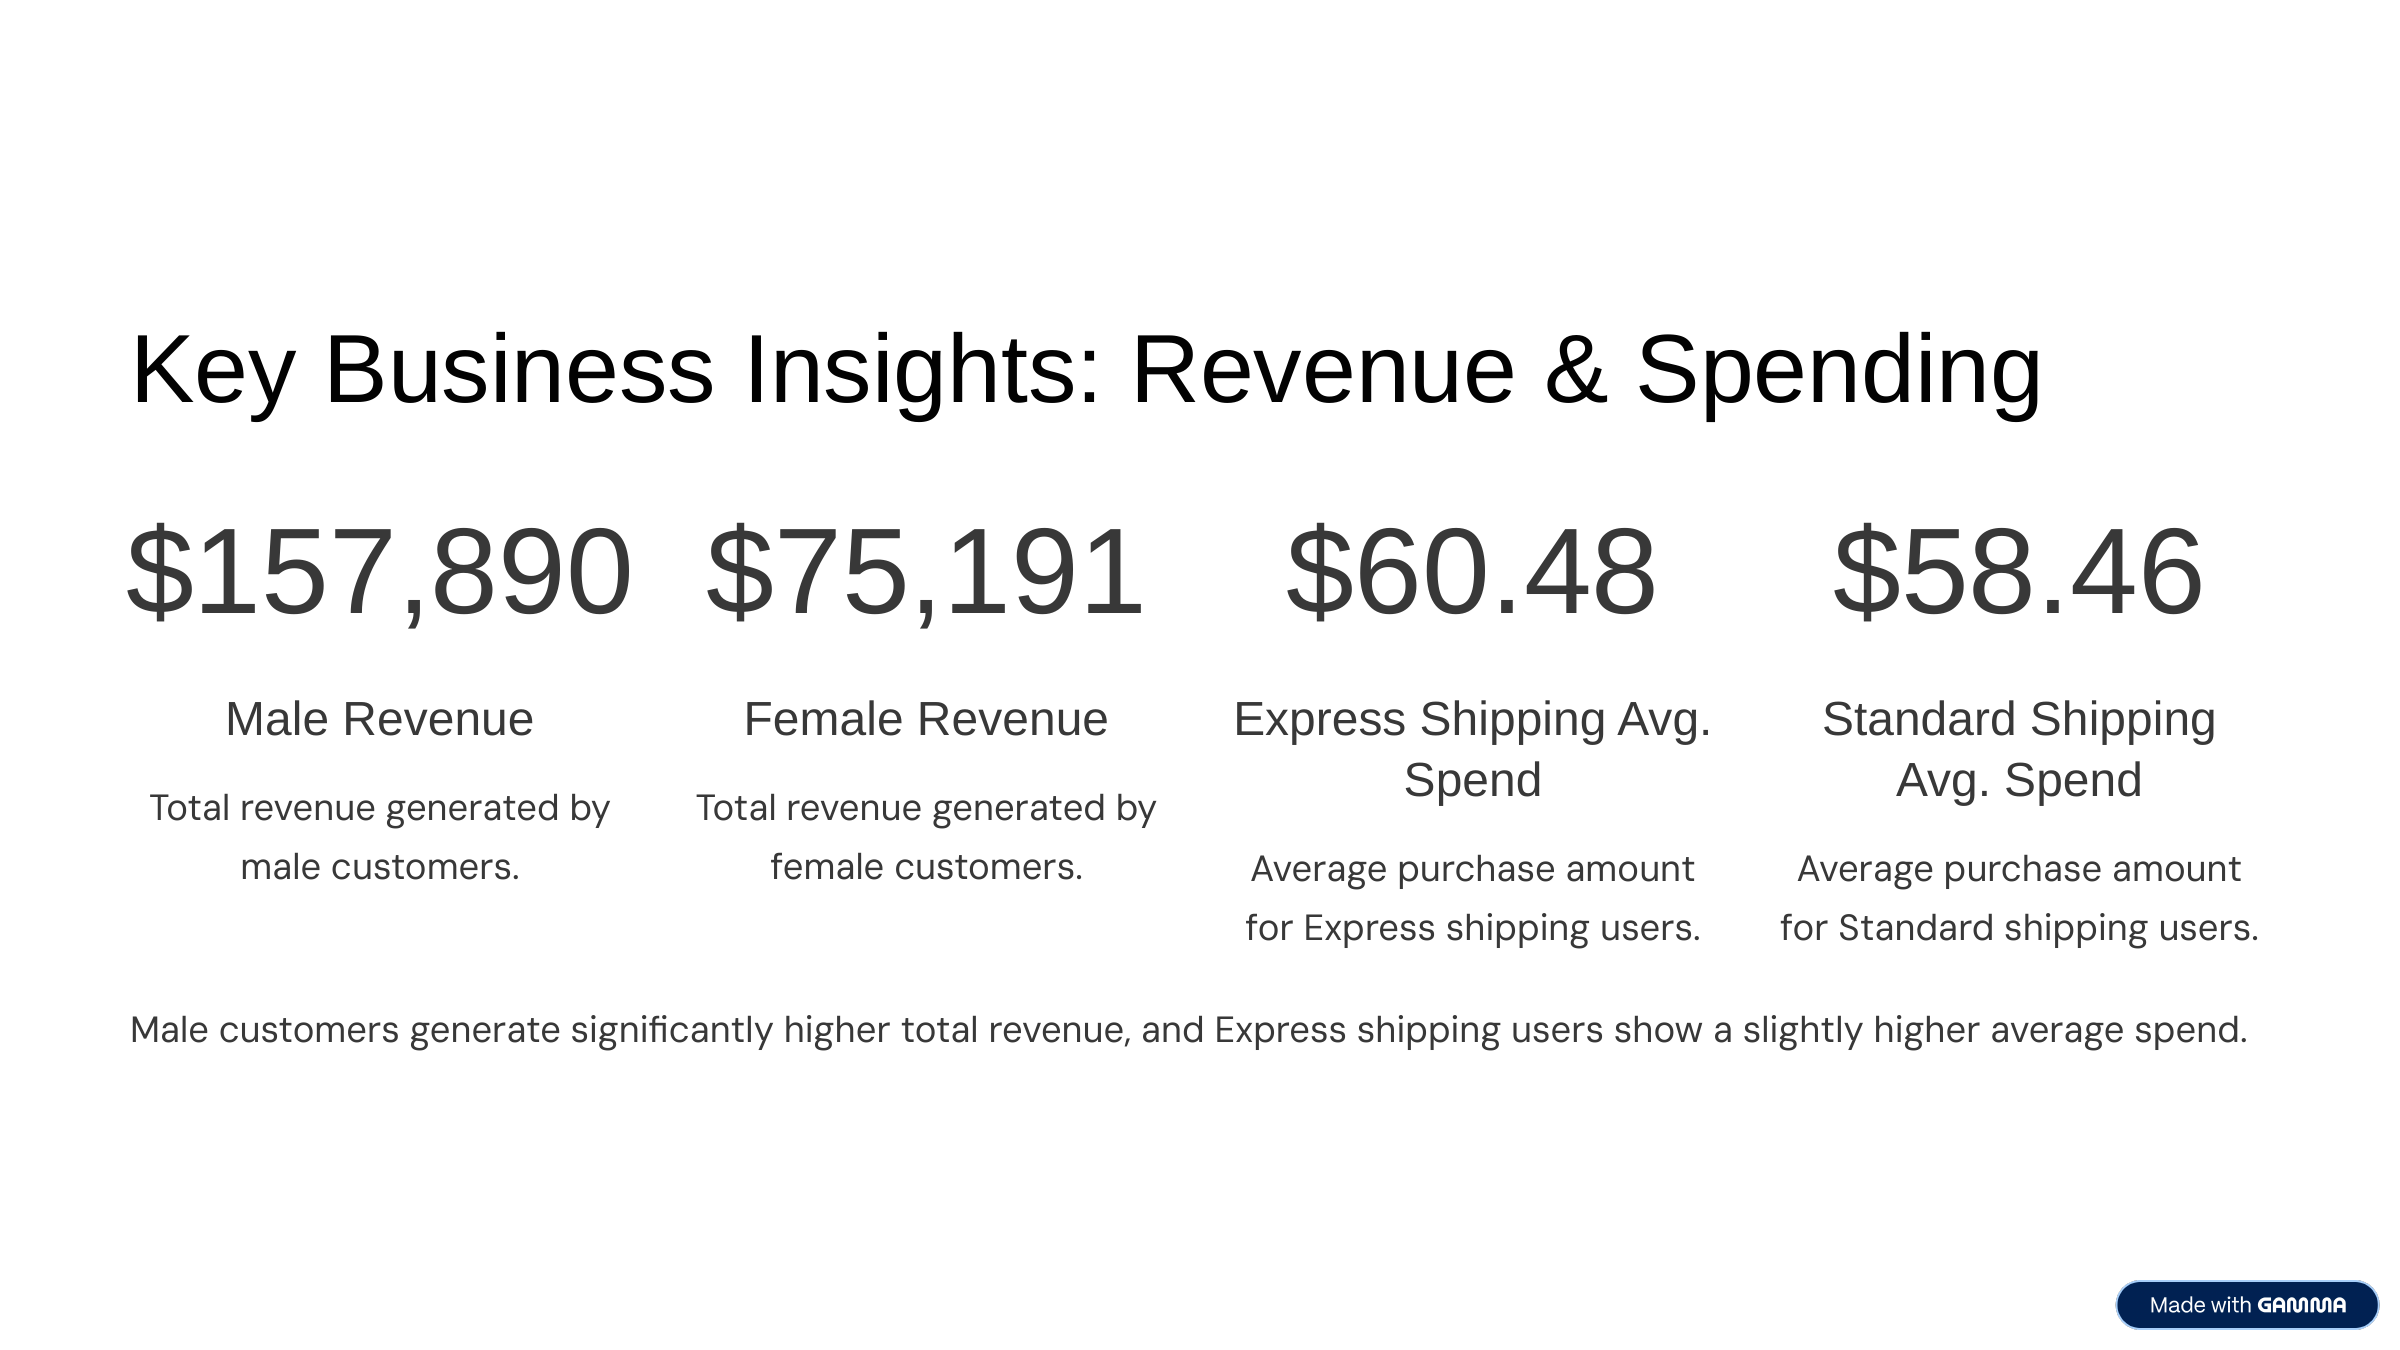

Key Business Insights: Revenue & Spending
$157,890
$75,191
$60.48
$58.46
Male Revenue
Female Revenue
Express Shipping Avg. Spend
Standard Shipping Avg. Spend
Total revenue generated by male customers.
Total revenue generated by female customers.
Average purchase amount for Express shipping users.
Average purchase amount for Standard shipping users.
Male customers generate significantly higher total revenue, and Express shipping users show a slightly higher average spend.